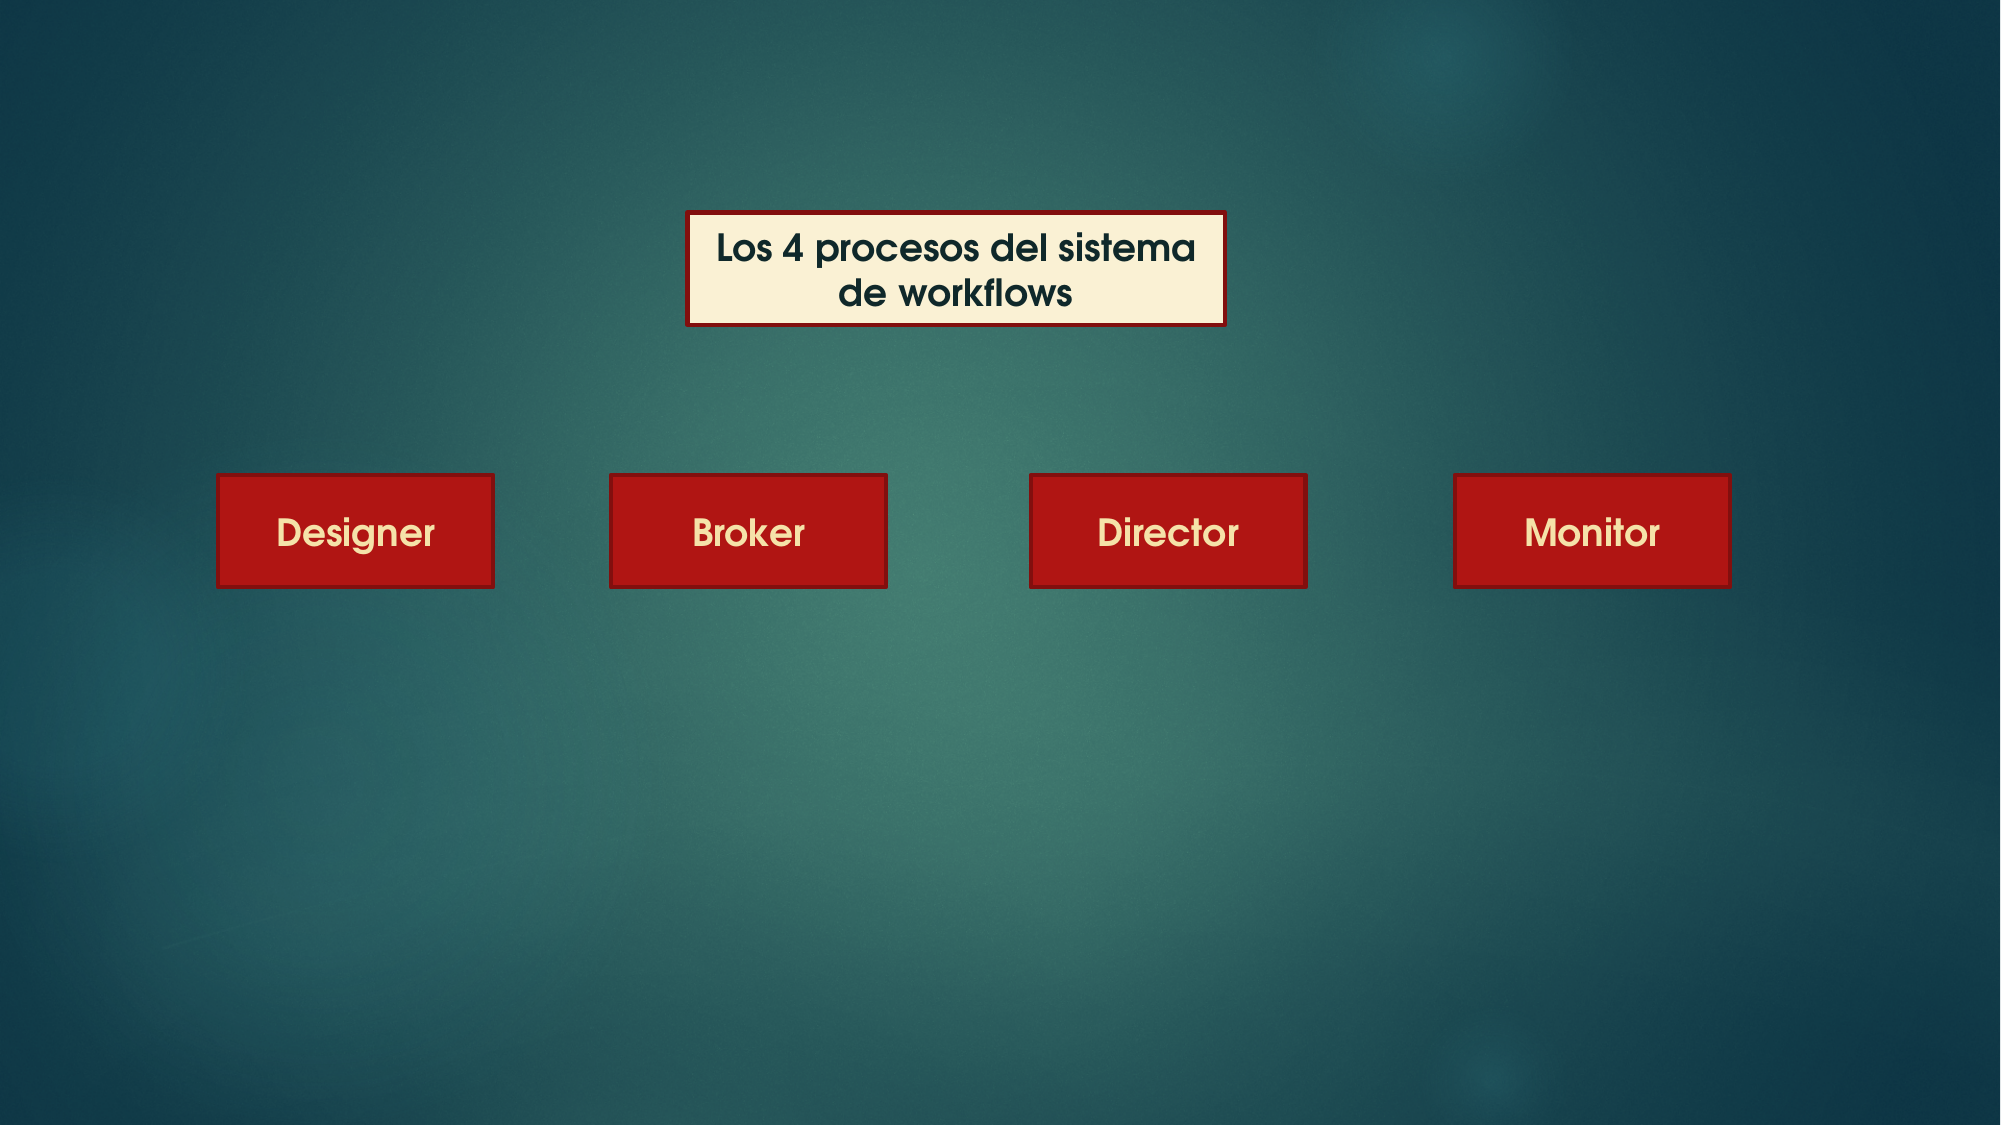

Los 4 procesos del sistema de workflows
Designer
Broker
Director
Monitor